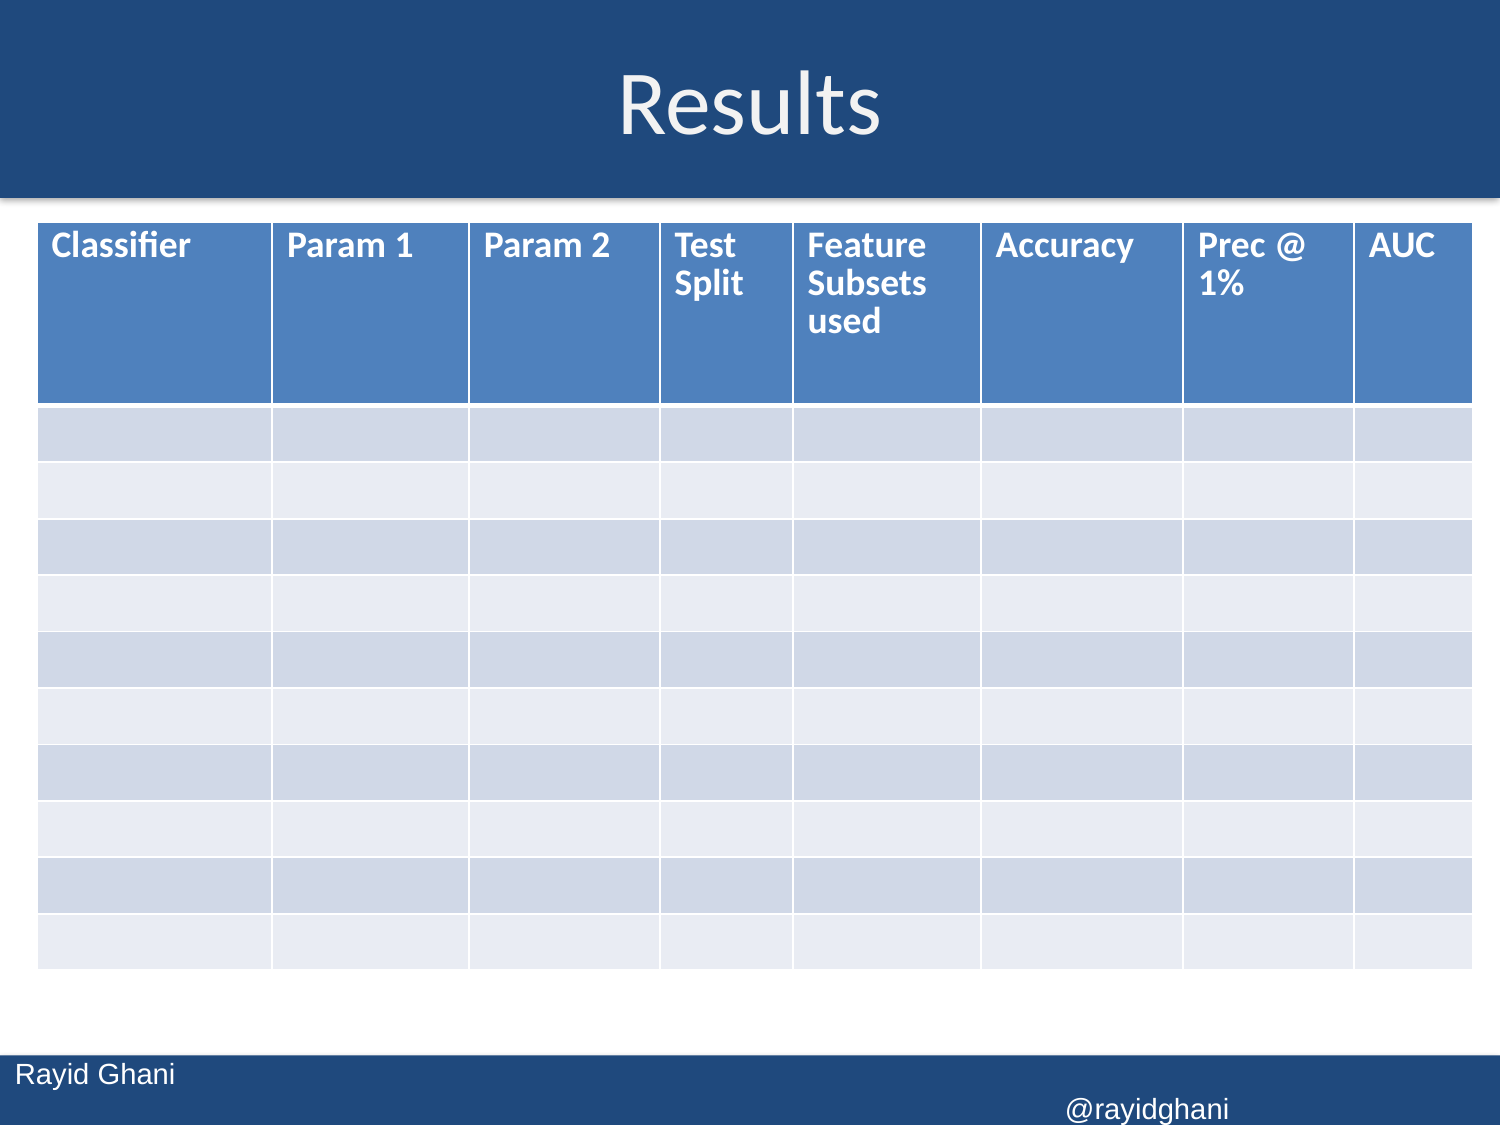

# Results
| Classifier | Param 1 | Param 2 | Test Split | Feature Subsets used | Accuracy | Prec @ 1% | AUC |
| --- | --- | --- | --- | --- | --- | --- | --- |
|  |  |  |  |  |  |  |  |
|  |  |  |  |  |  |  |  |
|  |  |  |  |  |  |  |  |
|  |  |  |  |  |  |  |  |
|  |  |  |  |  |  |  |  |
|  |  |  |  |  |  |  |  |
|  |  |  |  |  |  |  |  |
|  |  |  |  |  |  |  |  |
|  |  |  |  |  |  |  |  |
|  |  |  |  |  |  |  |  |